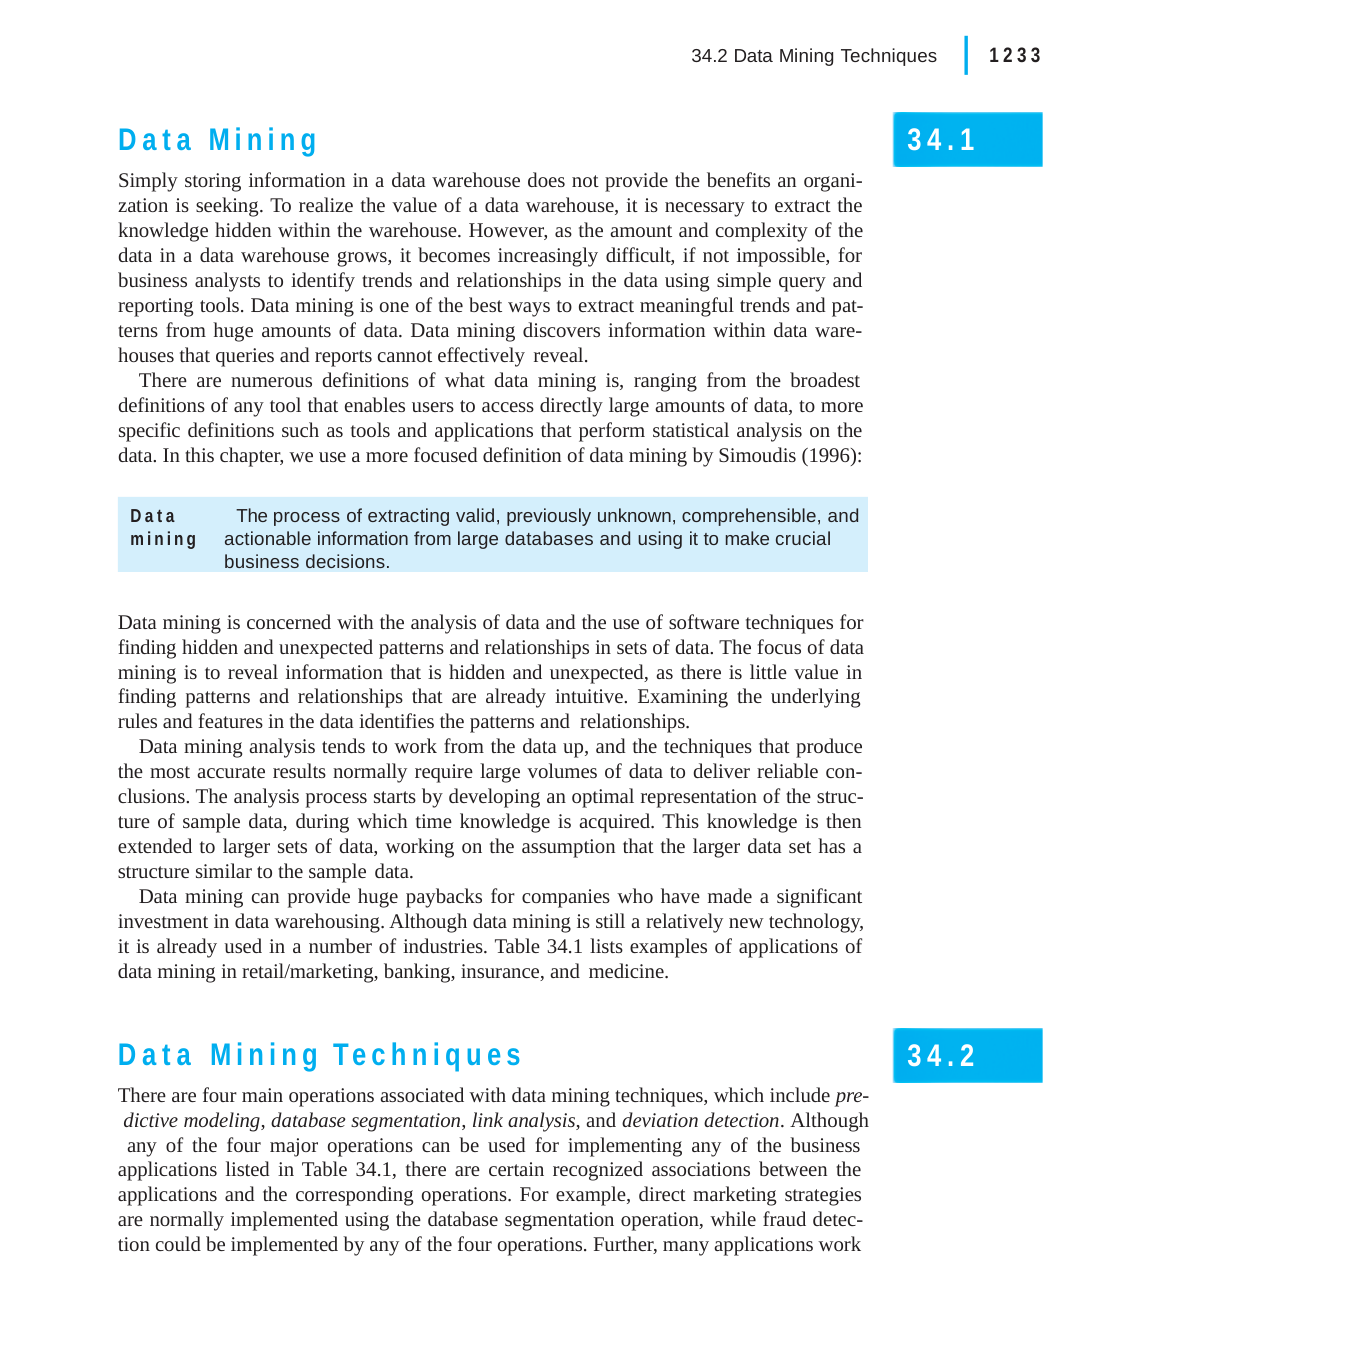

|
34.2 Data Mining Techniques	1233
Data Mining
Simply storing information in a data warehouse does not provide the benefits an organi-  zation is seeking. To realize the value of a data warehouse, it is necessary to extract the  knowledge hidden within the warehouse. However, as the amount and complexity of the  data in a data warehouse grows, it becomes increasingly difficult, if not impossible, for  business analysts to identify trends and relationships in the data using simple query and  reporting tools. Data mining is one of the best ways to extract meaningful trends and pat-  terns from huge amounts of data. Data mining discovers information within data ware-  houses that queries and reports cannot effectively reveal.
There are numerous definitions of what data mining is, ranging from the broadest  definitions of any tool that enables users to access directly large amounts of data, to more  specific definitions such as tools and applications that perform statistical analysis on the  data. In this chapter, we use a more focused definition of data mining by Simoudis (1996):

34.1
Data	The process of extracting valid, previously unknown, comprehensible, and
mining	actionable information from large databases and using it to make crucial  business decisions.
Data mining is concerned with the analysis of data and the use of software techniques for  finding hidden and unexpected patterns and relationships in sets of data. The focus of data  mining is to reveal information that is hidden and unexpected, as there is little value in  finding patterns and relationships that are already intuitive. Examining the underlying  rules and features in the data identifies the patterns and relationships.
Data mining analysis tends to work from the data up, and the techniques that produce  the most accurate results normally require large volumes of data to deliver reliable con-  clusions. The analysis process starts by developing an optimal representation of the struc-  ture of sample data, during which time knowledge is acquired. This knowledge is then  extended to larger sets of data, working on the assumption that the larger data set has a  structure similar to the sample data.
Data mining can provide huge paybacks for companies who have made a significant  investment in data warehousing. Although data mining is still a relatively new technology,  it is already used in a number of industries. Table 34.1 lists examples of applications of  data mining in retail/marketing, banking, insurance, and medicine.
Data Mining Techniques
There are four main operations associated with data mining techniques, which include pre-  dictive modeling, database segmentation, link analysis, and deviation detection. Although  any of the four major operations can be used for implementing any of the business  applications listed in Table 34.1, there are certain recognized associations between the  applications and the corresponding operations. For example, direct marketing strategies  are normally implemented using the database segmentation operation, while fraud detec-  tion could be implemented by any of the four operations. Further, many applications work

34.2